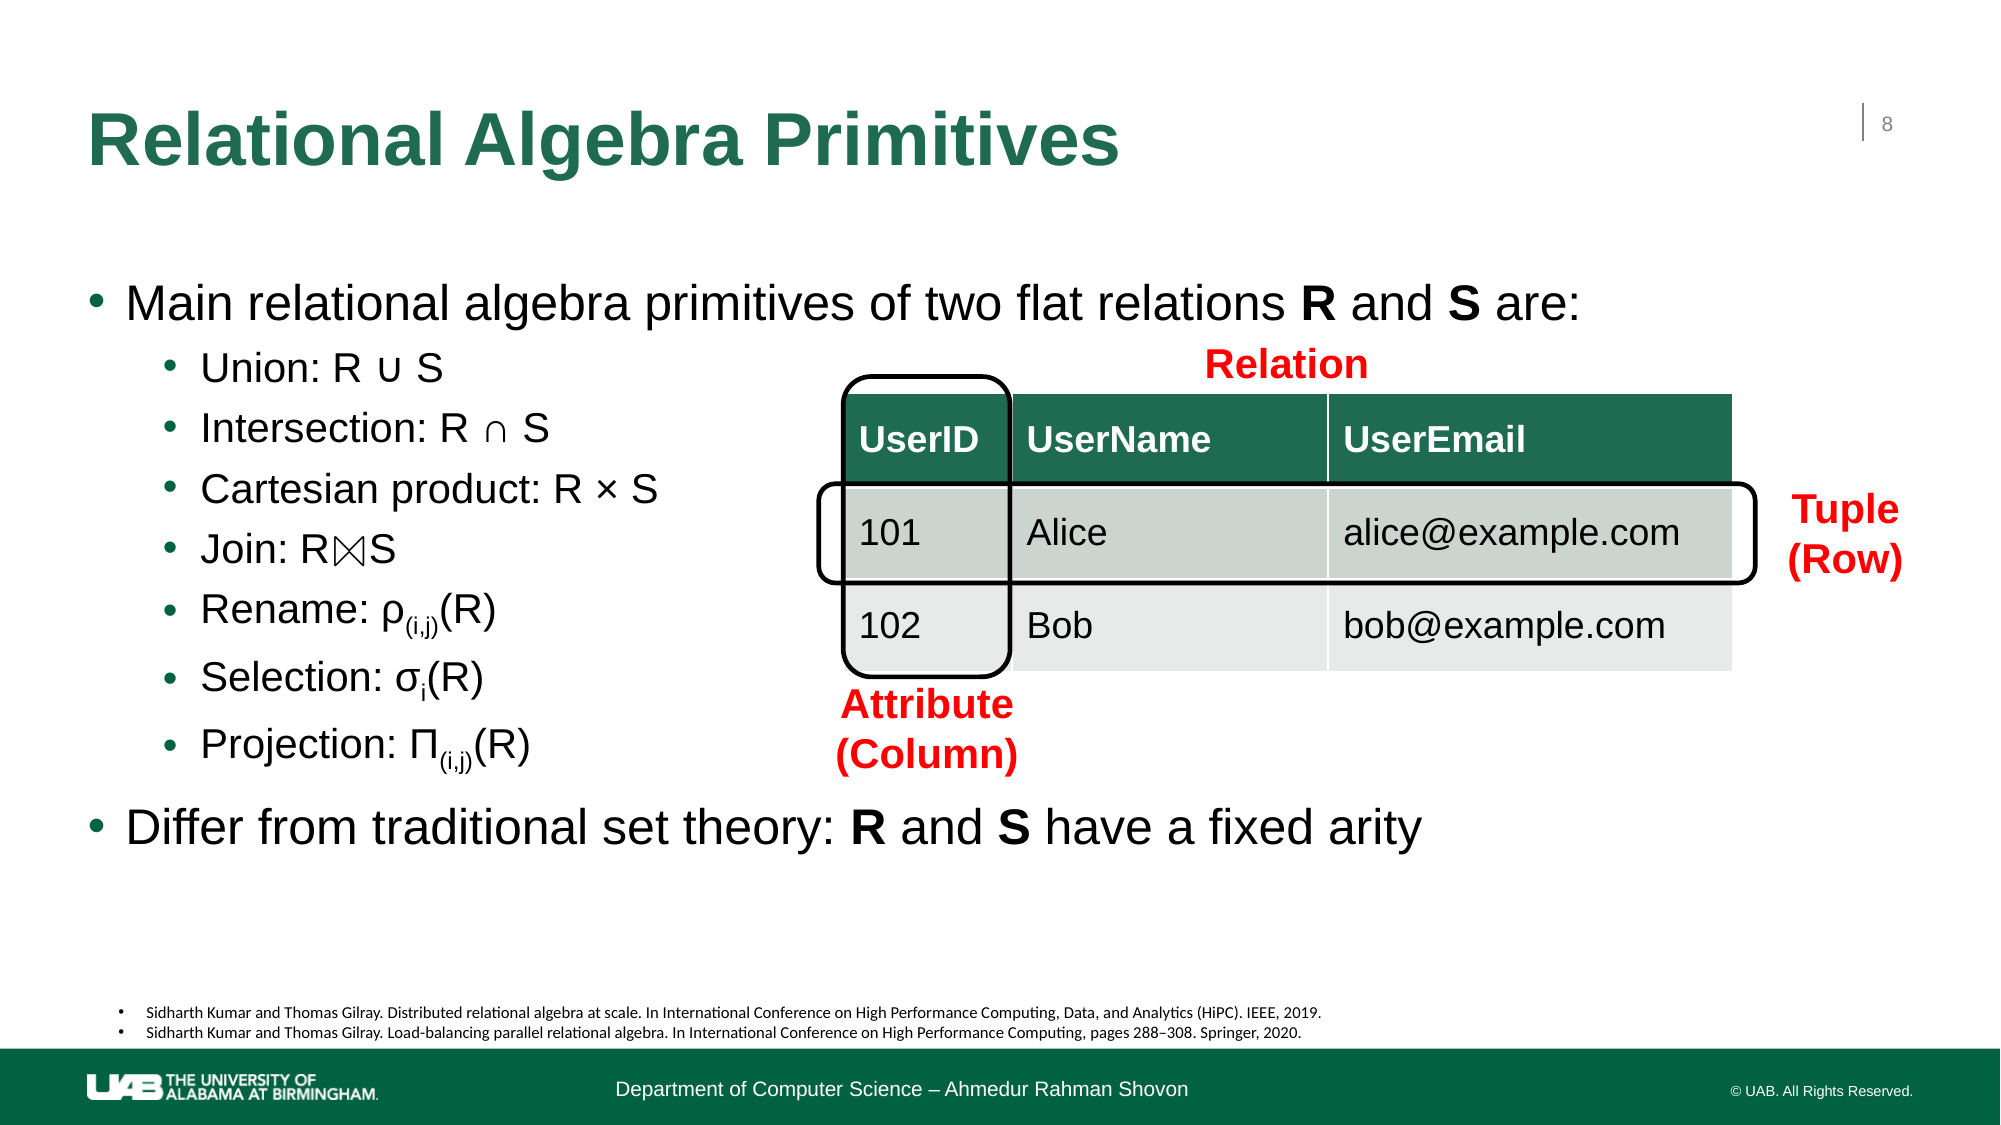

# Relational Algebra Primitives
8
Main relational algebra primitives of two flat relations R and S are:
Union: R ∪ S
Intersection: R ∩ S
Cartesian product: R × S
Join: R⨝S
Rename: ρ(i,j)(R)
Selection: σi(R)
Projection: Π(i,j)(R)
Differ from traditional set theory: R and S have a fixed arity
Relation

| UserID | UserName | UserEmail |
| --- | --- | --- |
| 101 | Alice | alice@example.com |
| 102 | Bob | bob@example.com |
Tuple
(Row)

Attribute
(Column)
Sidharth Kumar and Thomas Gilray. Distributed relational algebra at scale. In International Conference on High Performance Computing, Data, and Analytics (HiPC). IEEE, 2019.
Sidharth Kumar and Thomas Gilray. Load-balancing parallel relational algebra. In International Conference on High Performance Computing, pages 288–308. Springer, 2020.
Department of Computer Science – Ahmedur Rahman Shovon